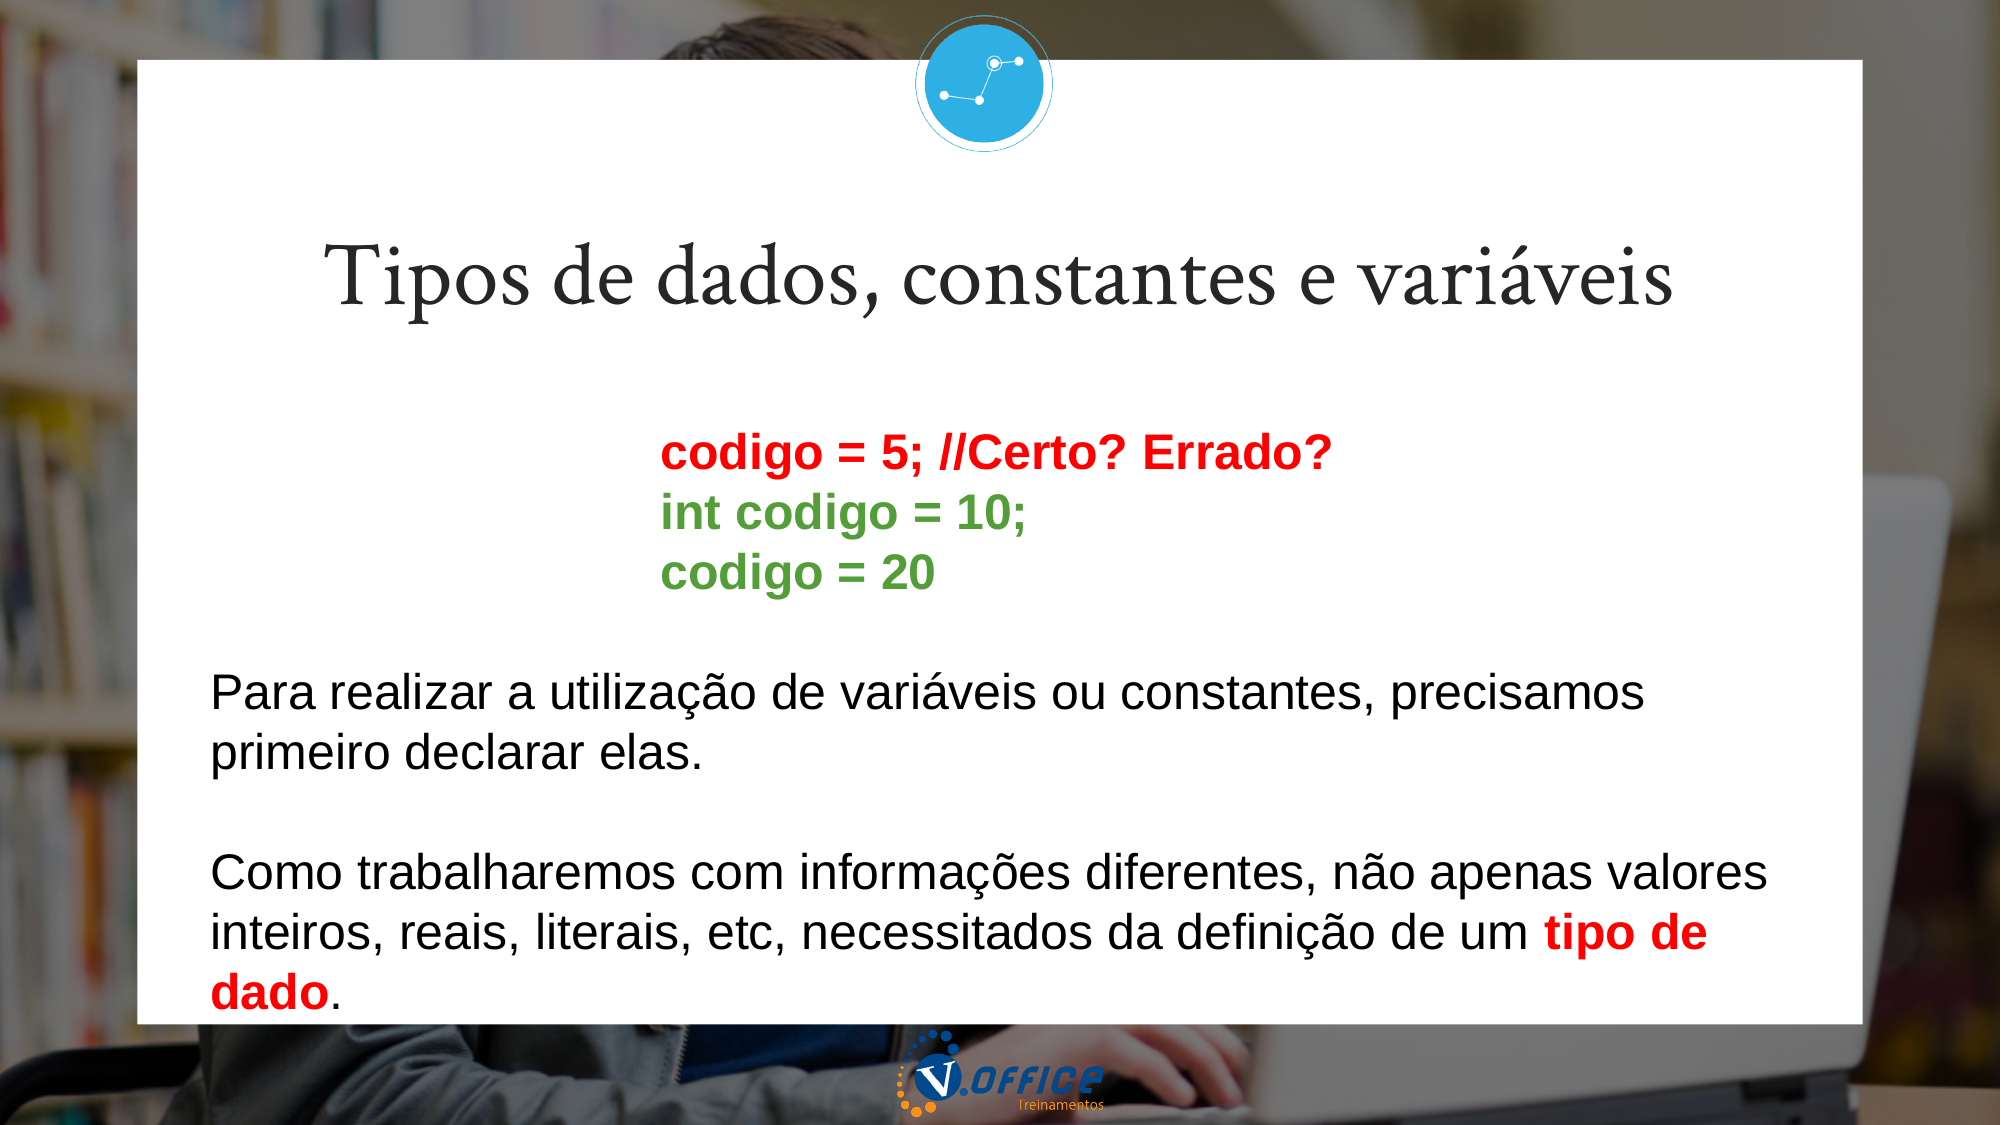

Tipos de dados, constantes e variáveis
			codigo = 5; //Certo? Errado?
			int codigo = 10;
			codigo = 20

Para realizar a utilização de variáveis ou constantes, precisamos primeiro declarar elas.

Como trabalharemos com informações diferentes, não apenas valores inteiros, reais, literais, etc, necessitados da definição de um tipo de dado.